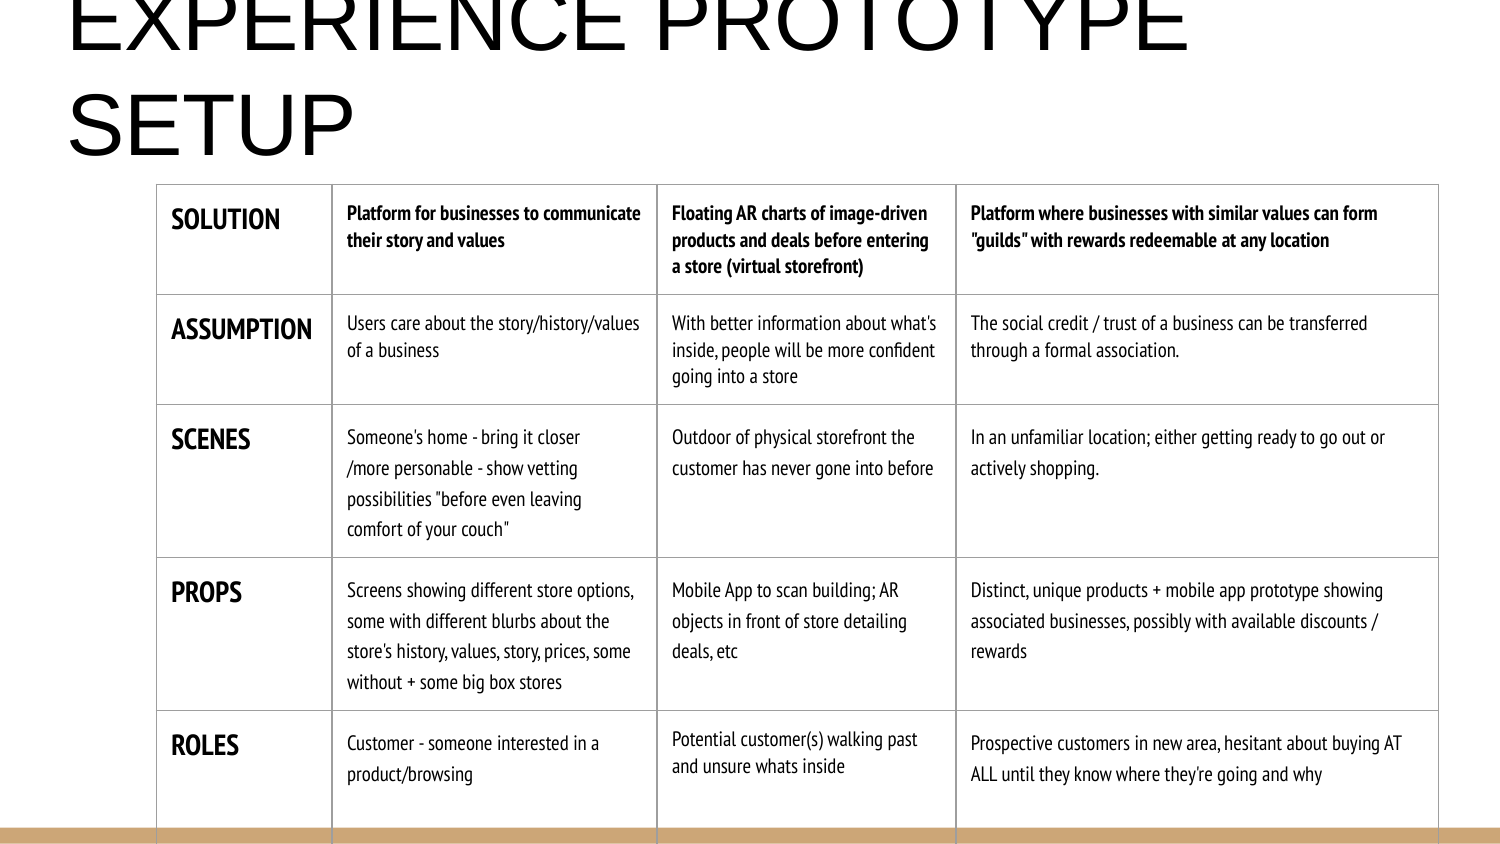

# EXPERIENCE PROTOTYPE SETUP
| SOLUTION | Platform for businesses to communicate their story and values | Floating AR charts of image-driven products and deals before entering a store (virtual storefront) | Platform where businesses with similar values can form "guilds" with rewards redeemable at any location |
| --- | --- | --- | --- |
| ASSUMPTION | Users care about the story/history/values of a business | With better information about what's inside, people will be more confident going into a store | The social credit / trust of a business can be transferred through a formal association. |
| SCENES | Someone's home - bring it closer /more personable - show vetting possibilities "before even leaving comfort of your couch" | Outdoor of physical storefront the customer has never gone into before | In an unfamiliar location; either getting ready to go out or actively shopping. |
| PROPS | Screens showing different store options, some with different blurbs about the store's history, values, story, prices, some without + some big box stores | Mobile App to scan building; AR objects in front of store detailing deals, etc | Distinct, unique products + mobile app prototype showing associated businesses, possibly with available discounts / rewards |
| ROLES | Customer - someone interested in a product/browsing | Potential customer(s) walking past and unsure whats inside | Prospective customers in new area, hesitant about buying AT ALL until they know where they're going and why |